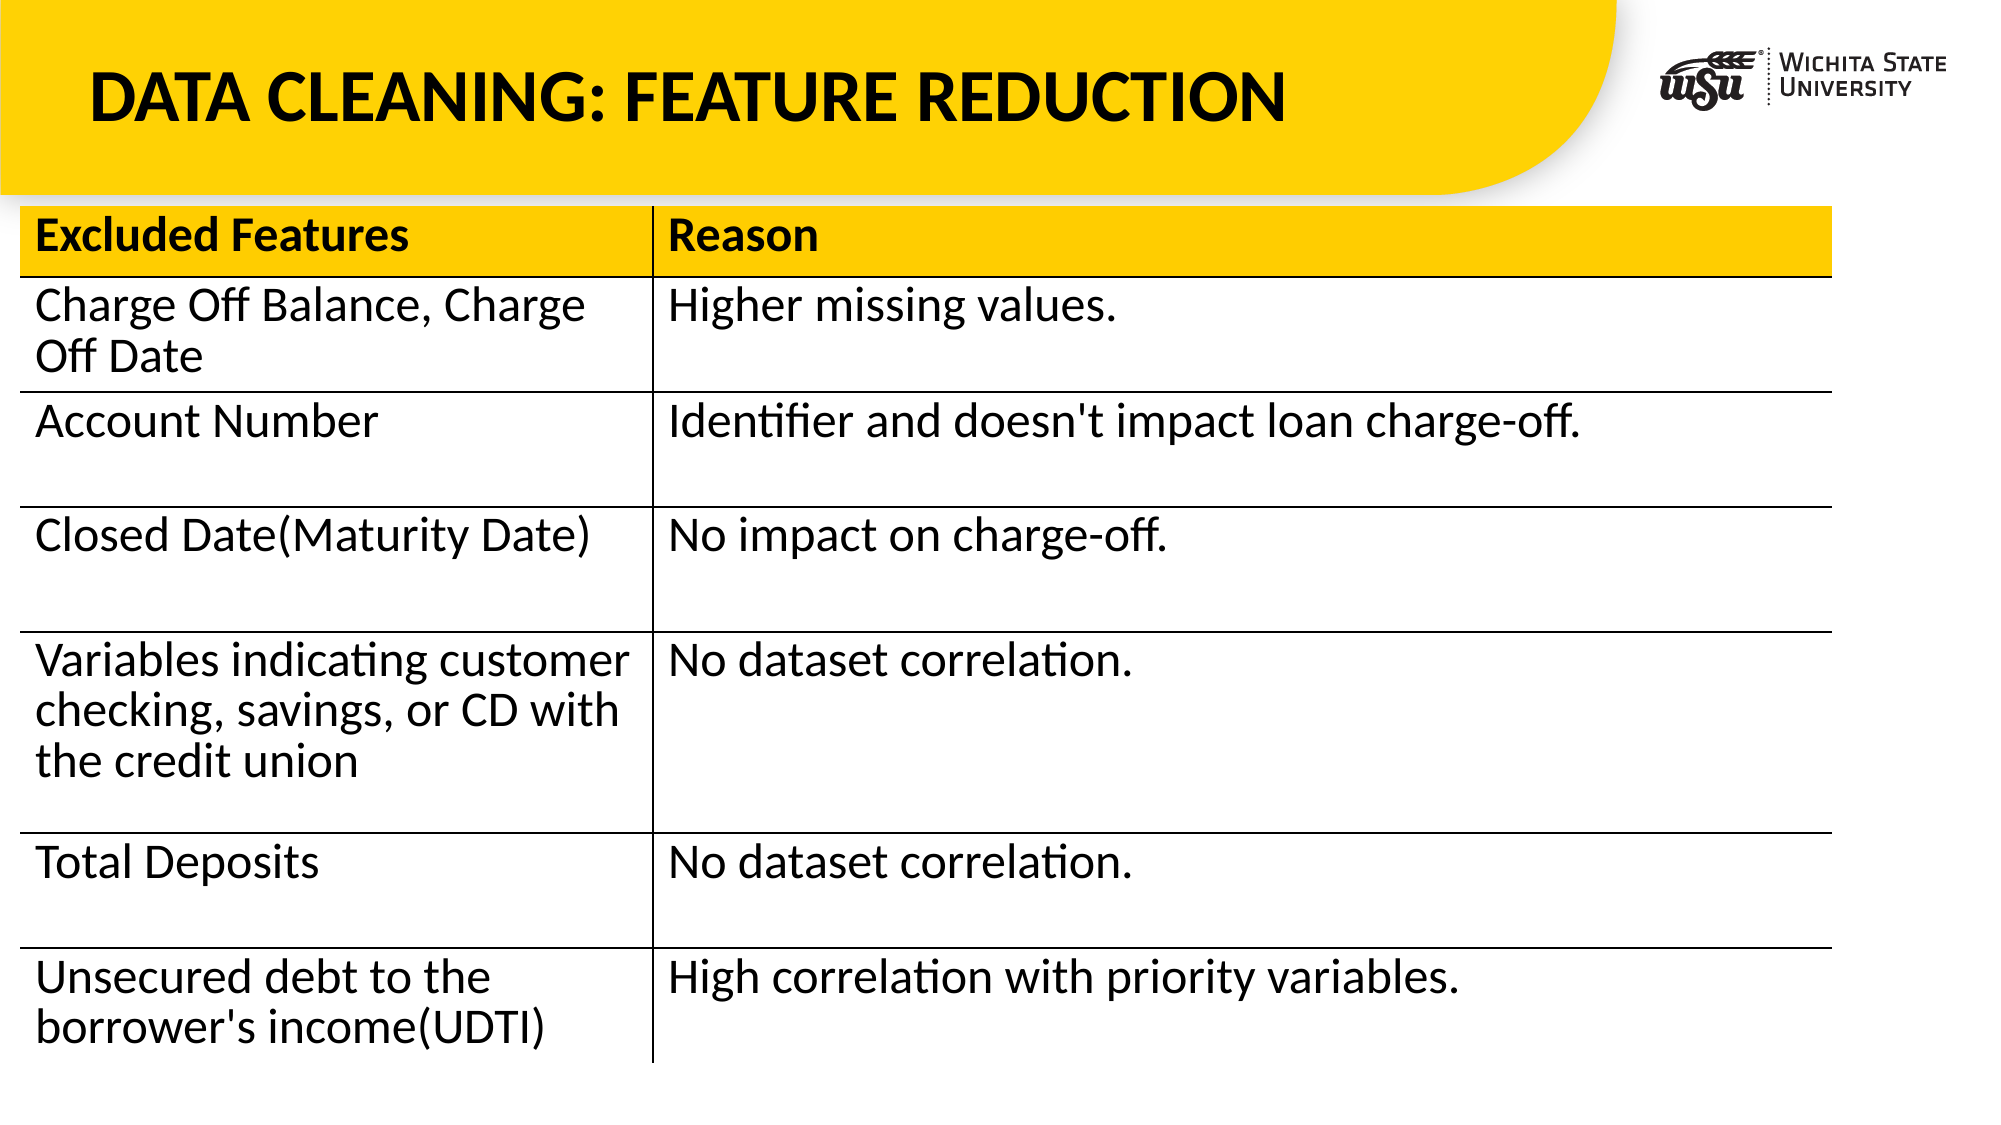

# DATA CLEANING: FEATURE REDUCTION
| Excluded Features | Reason |
| --- | --- |
| Charge Off Balance, Charge Off Date | Higher missing values. |
| Account Number | Identifier and doesn't impact loan charge-off. |
| Closed Date(Maturity Date) | No impact on charge-off. |
| Variables indicating customer checking, savings, or CD with the credit union | No dataset correlation. |
| Total Deposits | No dataset correlation. |
| Unsecured debt to the borrower's income(UDTI) | High correlation with priority variables. |